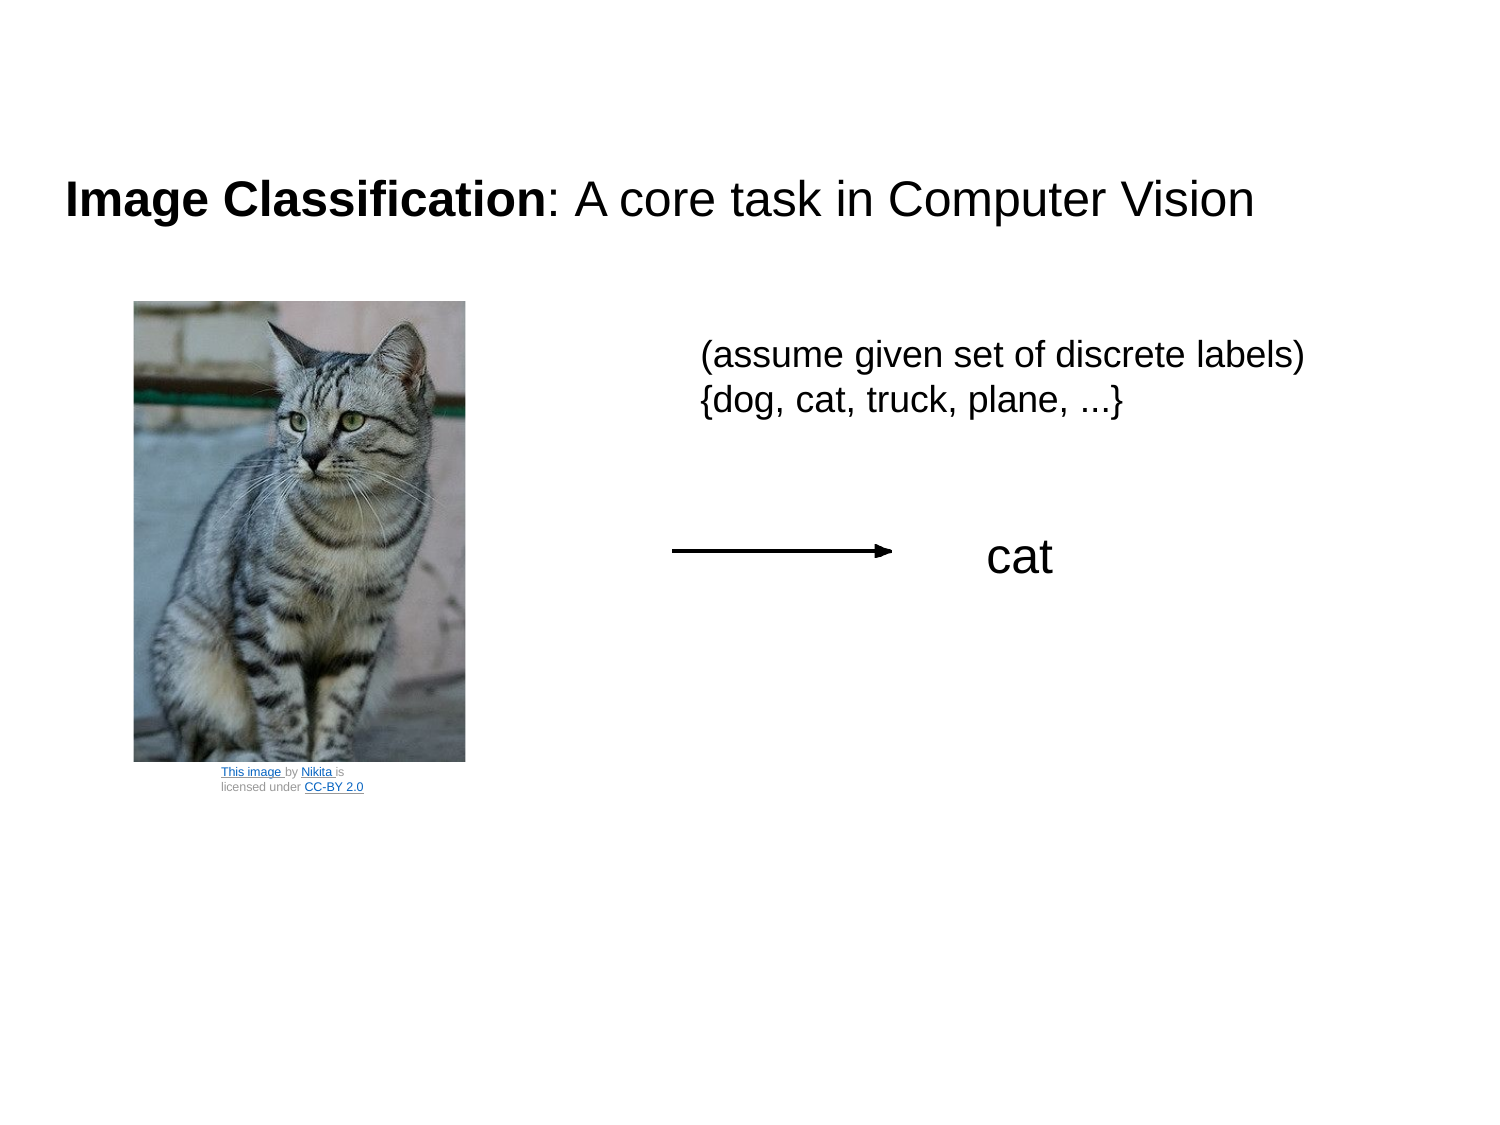

# Image Classification: A core task in Computer Vision

(assume given set of discrete labels)
{dog, cat, truck, plane, ...}

cat

This image by Nikita is  licensed under CC-BY 2.0
7
Lecture 2 -